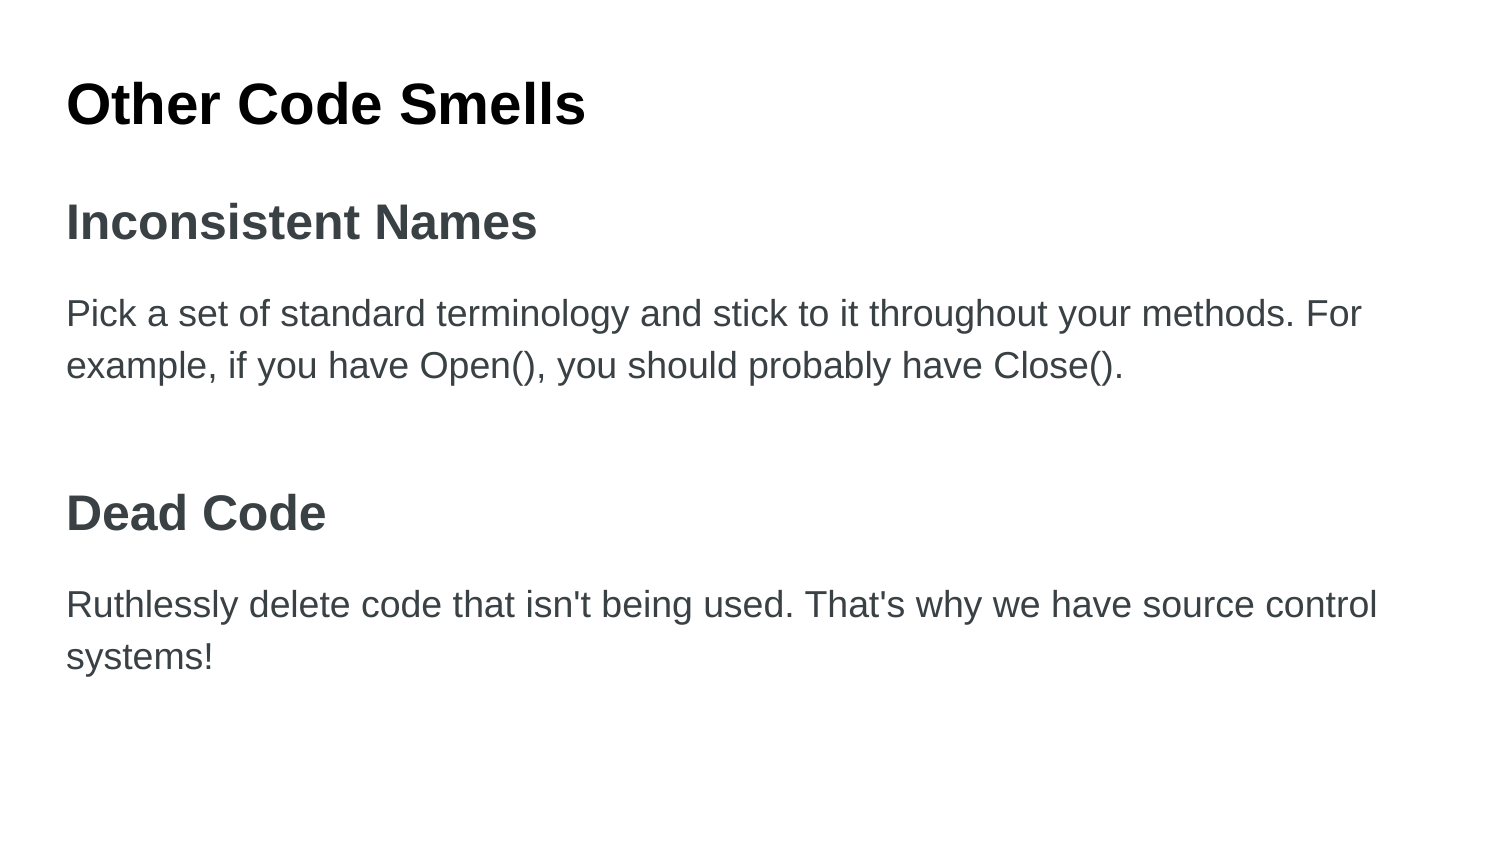

# Other Code Smells
Inconsistent Names
Pick a set of standard terminology and stick to it throughout your methods. For example, if you have Open(), you should probably have Close().

Dead Code
Ruthlessly delete code that isn't being used. That's why we have source control systems!